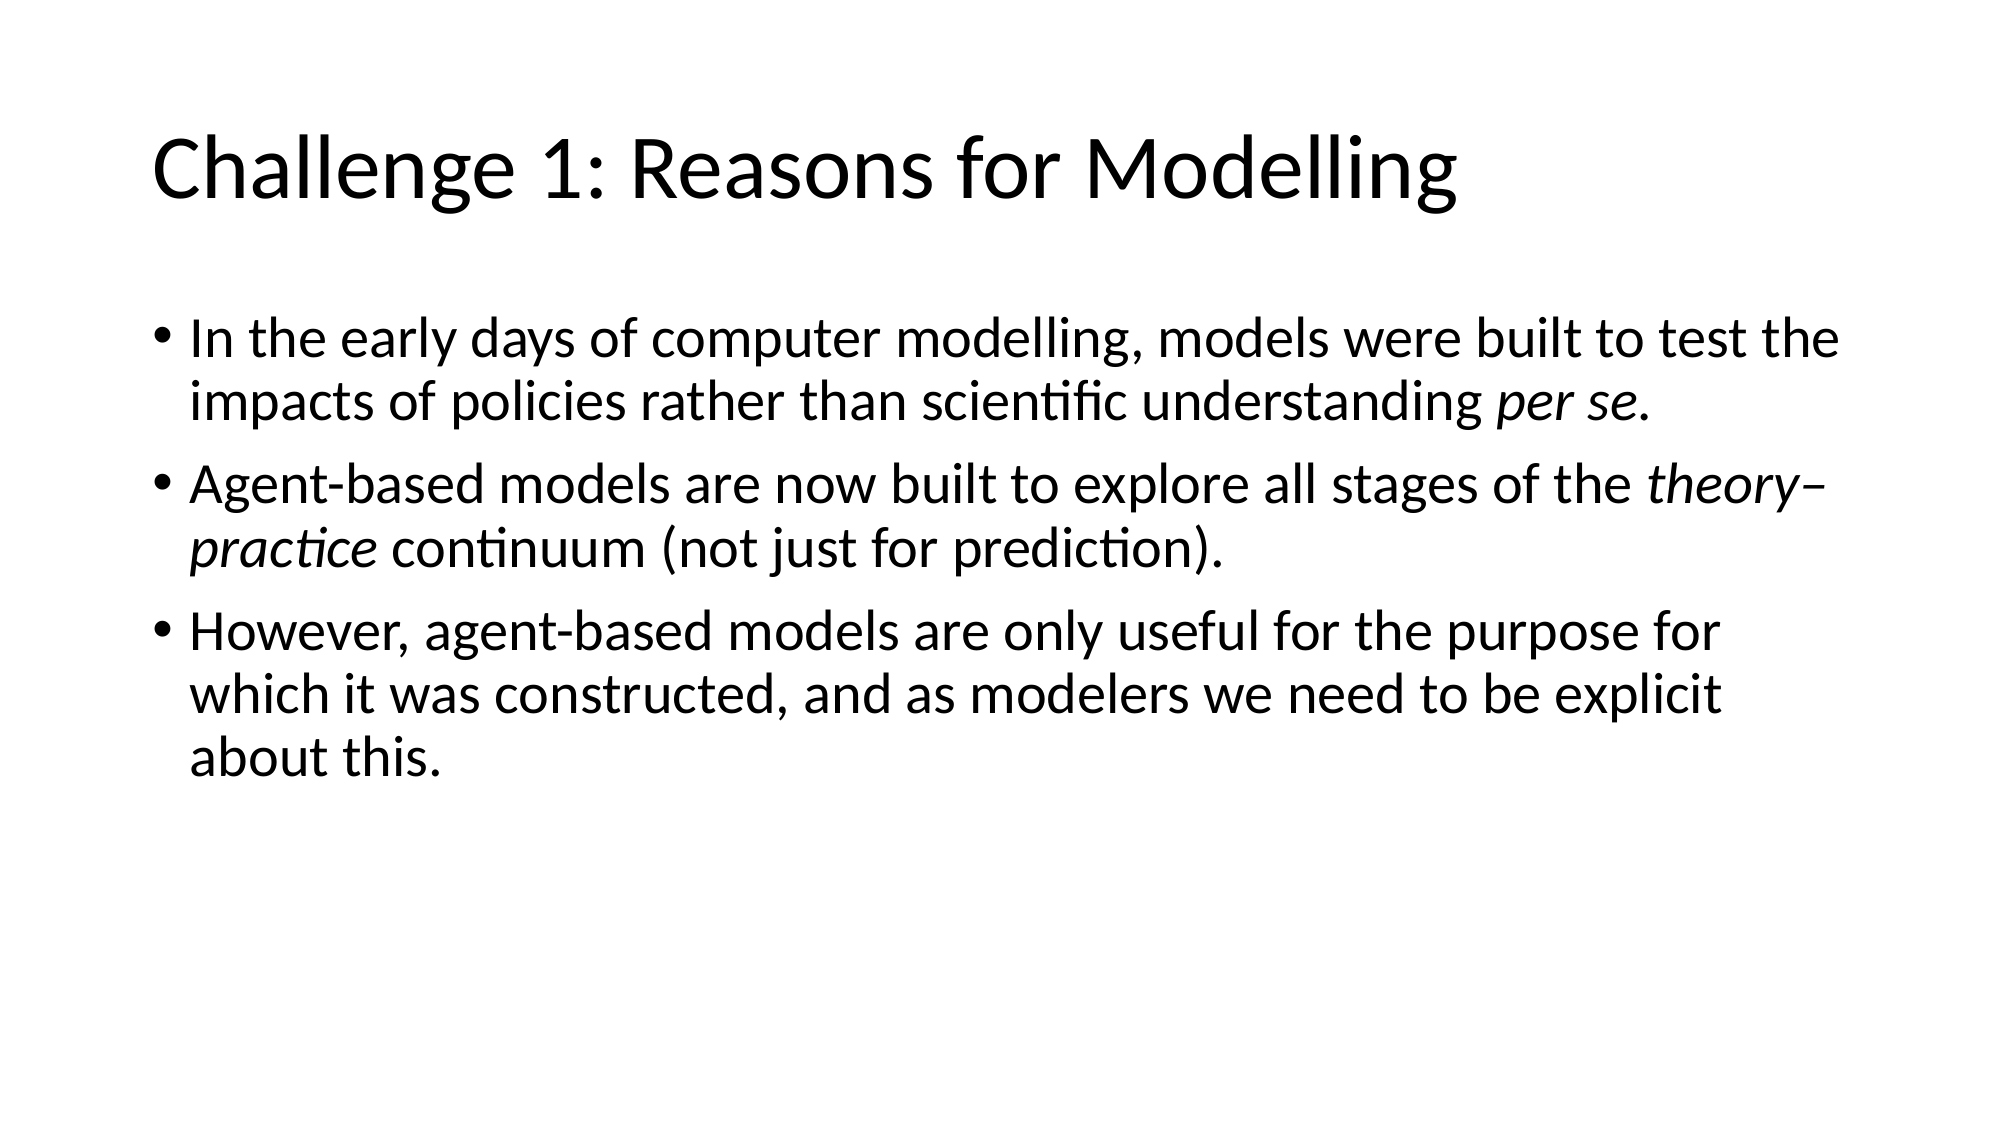

# Challenge 1: Reasons for Modelling
In the early days of computer modelling, models were built to test the impacts of policies rather than scientific understanding per se.
Agent-based models are now built to explore all stages of the theory–practice continuum (not just for prediction).
However, agent-based models are only useful for the purpose for which it was constructed, and as modelers we need to be explicit about this.